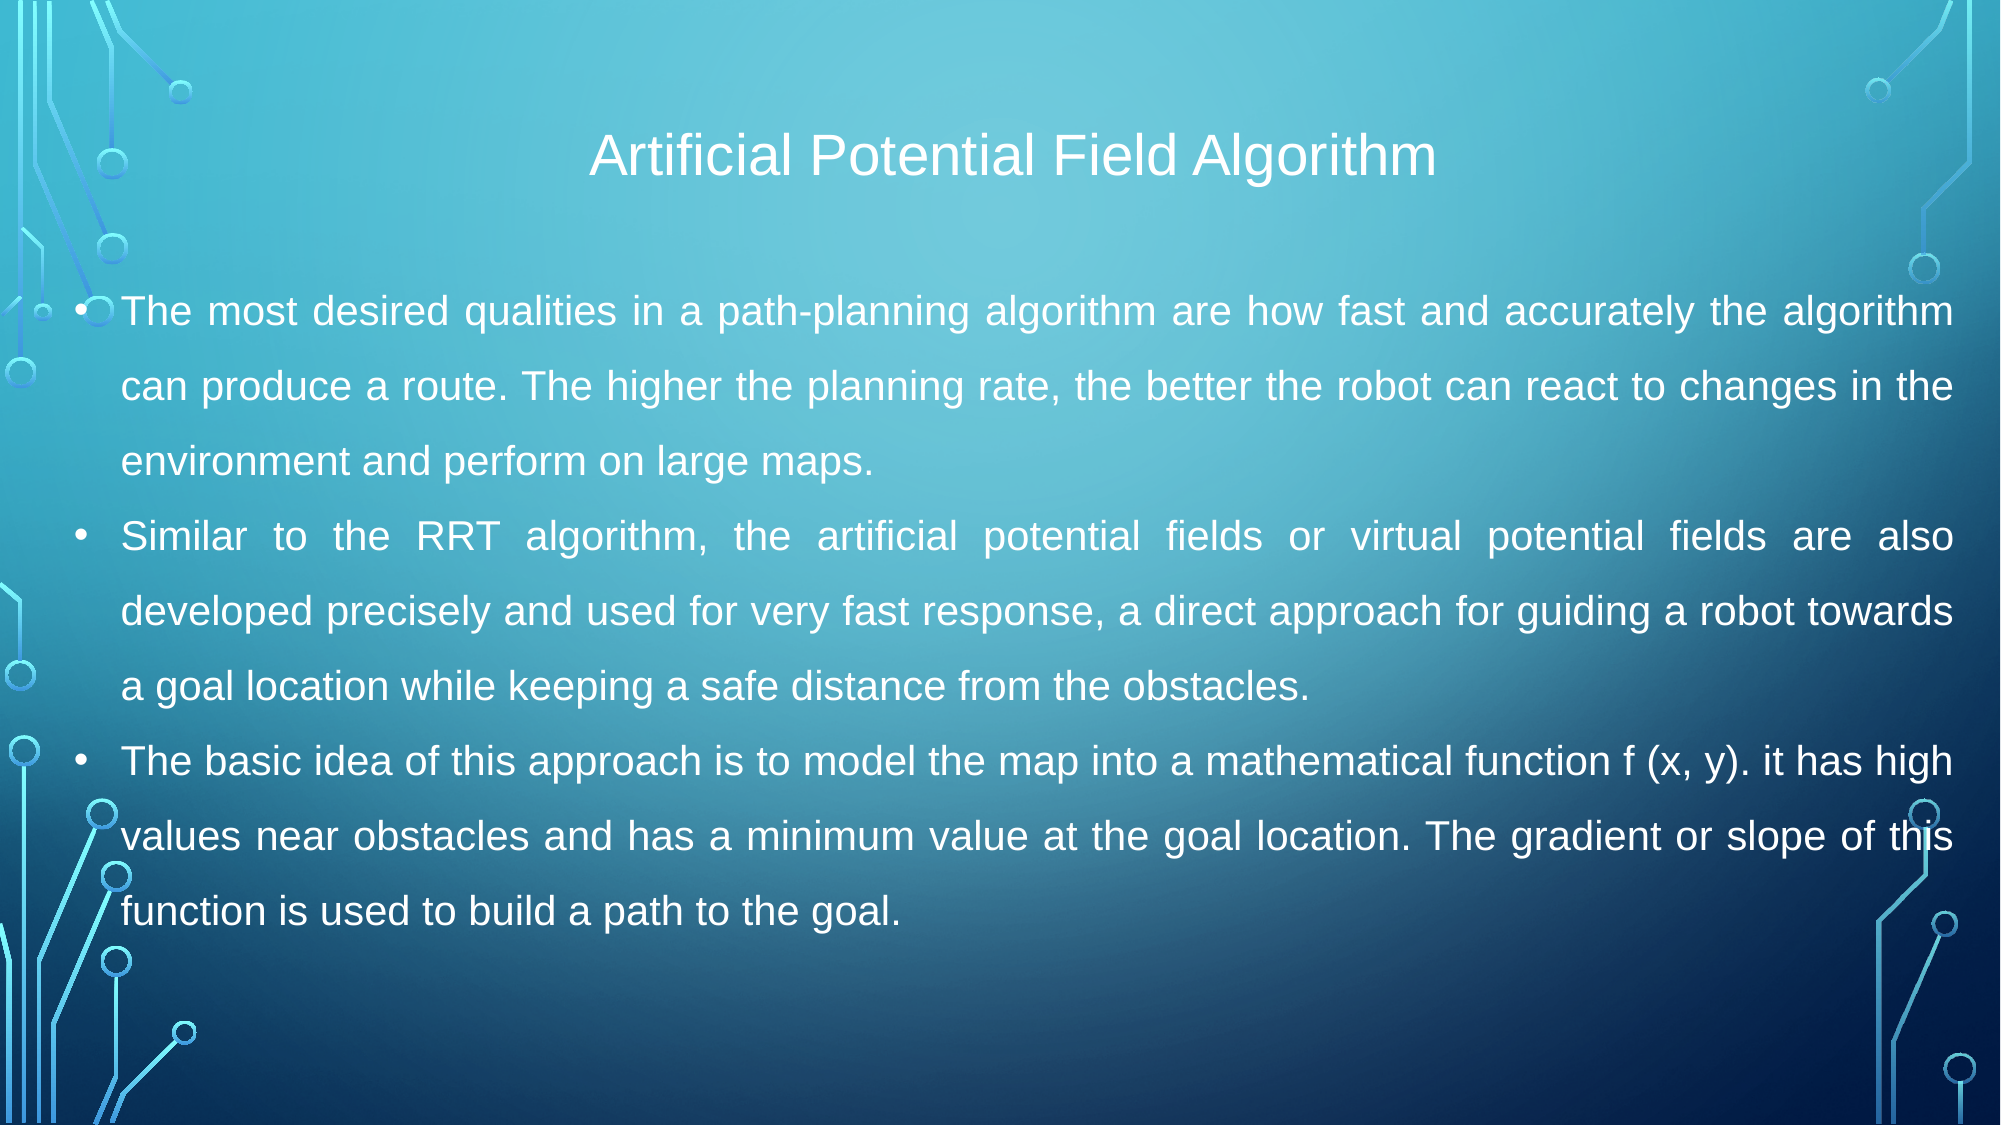

Artificial Potential Field Algorithm
The most desired qualities in a path-planning algorithm are how fast and accurately the algorithm can produce a route. The higher the planning rate, the better the robot can react to changes in the environment and perform on large maps.
Similar to the RRT algorithm, the artificial potential fields or virtual potential fields are also developed precisely and used for very fast response, a direct approach for guiding a robot towards a goal location while keeping a safe distance from the obstacles.
The basic idea of this approach is to model the map into a mathematical function f (x, y). it has high values near obstacles and has a minimum value at the goal location. The gradient or slope of this function is used to build a path to the goal.